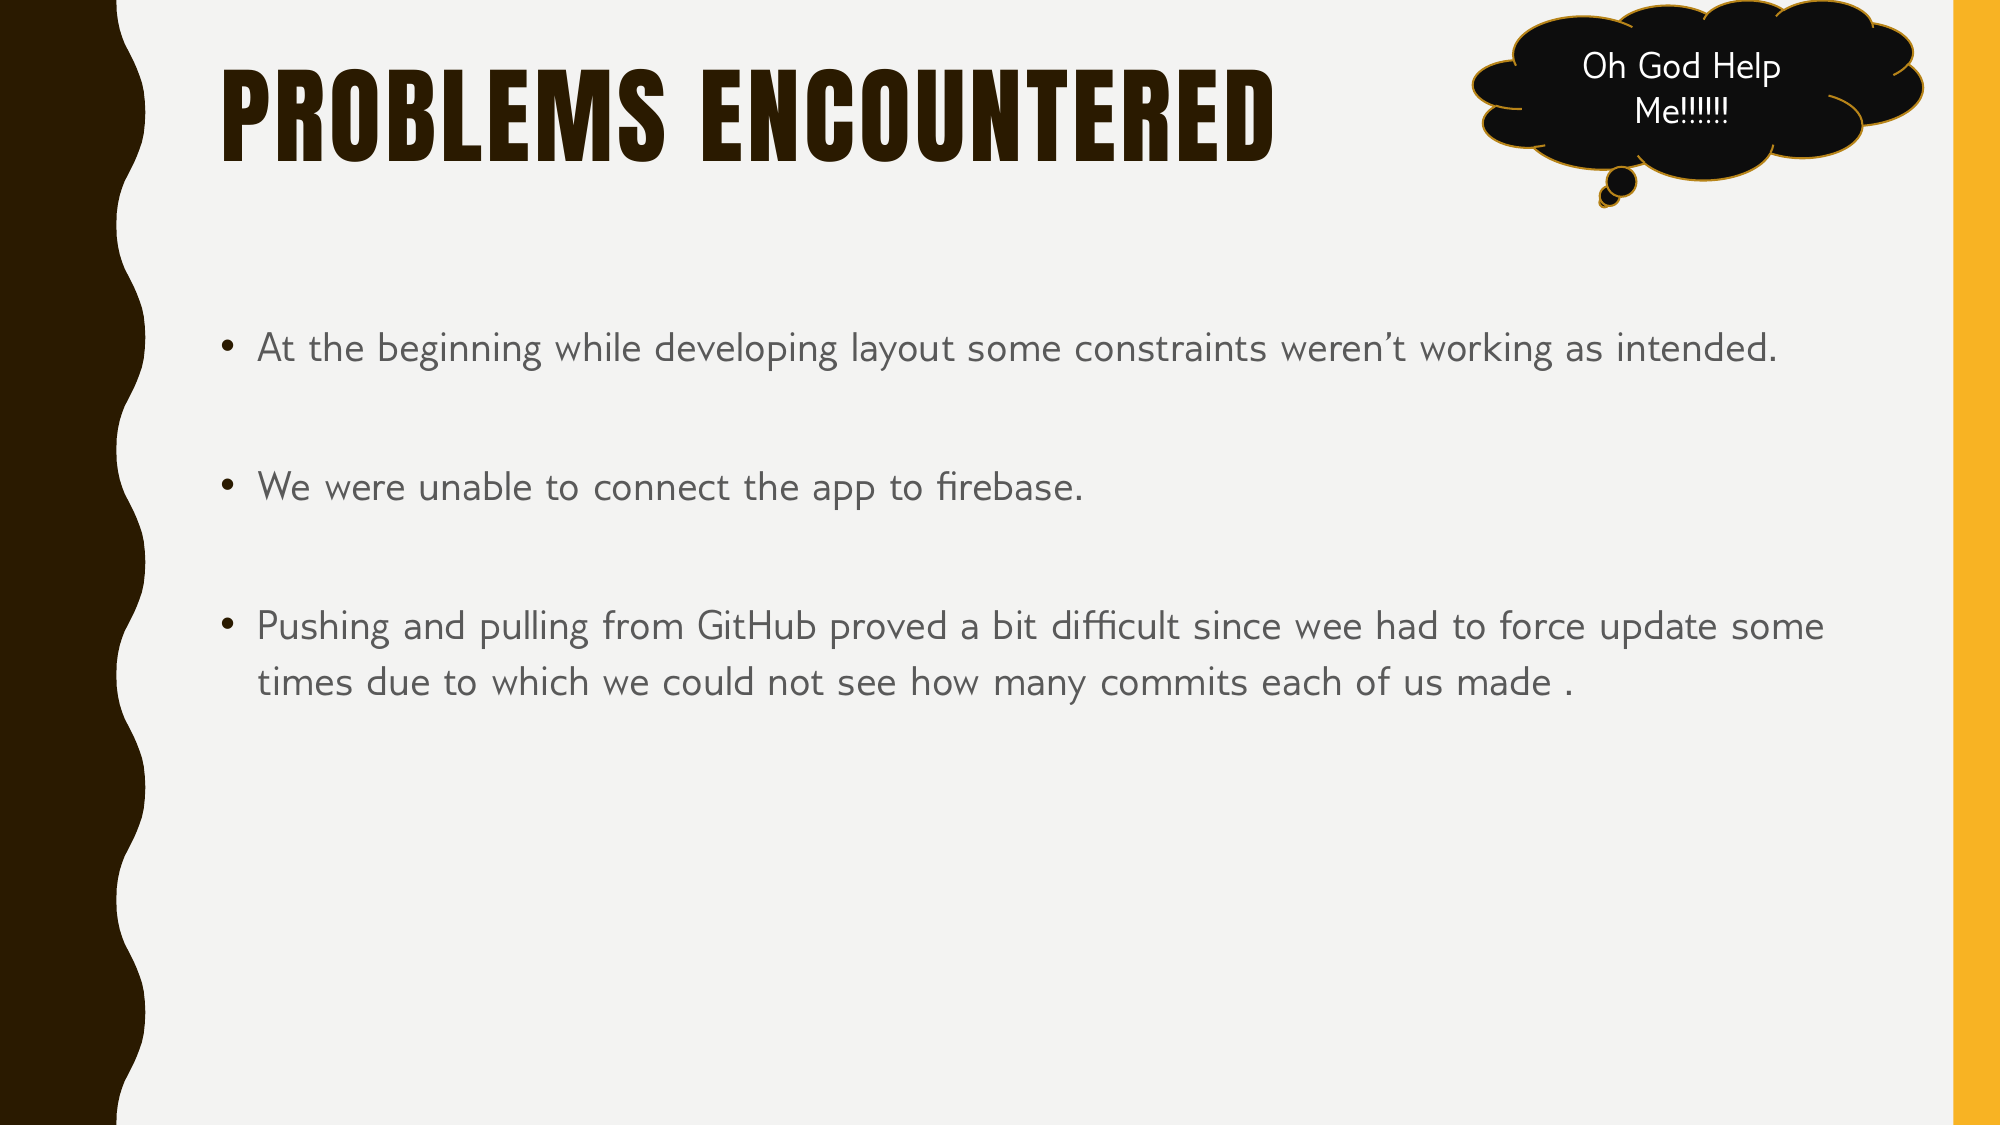

Oh God Help Me!!!!!!
# Problems encountered
At the beginning while developing layout some constraints weren’t working as intended.

We were unable to connect the app to firebase.

Pushing and pulling from GitHub proved a bit difficult since wee had to force update some times due to which we could not see how many commits each of us made .